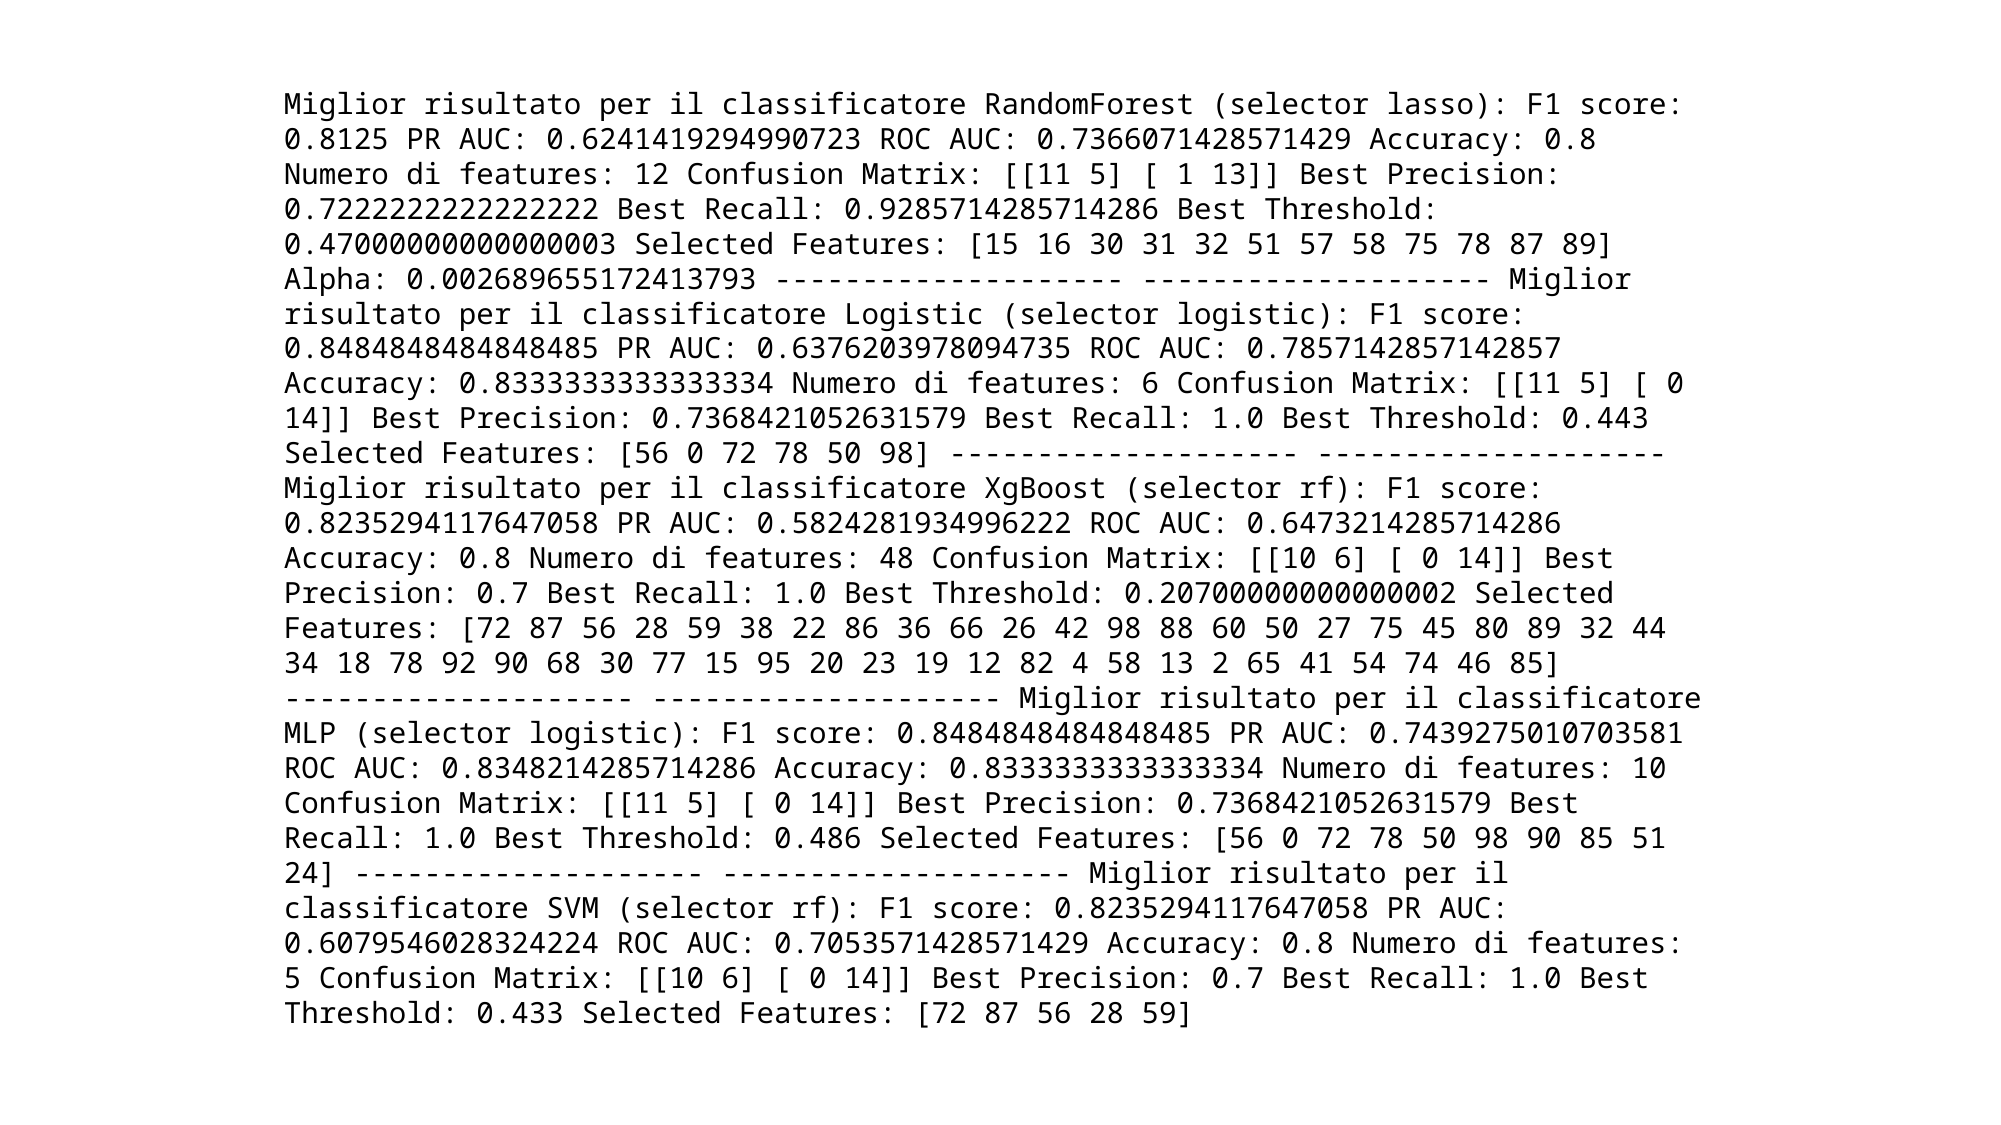

Miglior risultato per il classificatore RandomForest (selector lasso): F1 score: 0.8125 PR AUC: 0.6241419294990723 ROC AUC: 0.7366071428571429 Accuracy: 0.8 Numero di features: 12 Confusion Matrix: [[11 5] [ 1 13]] Best Precision: 0.7222222222222222 Best Recall: 0.9285714285714286 Best Threshold: 0.47000000000000003 Selected Features: [15 16 30 31 32 51 57 58 75 78 87 89] Alpha: 0.002689655172413793 -------------------- -------------------- Miglior risultato per il classificatore Logistic (selector logistic): F1 score: 0.8484848484848485 PR AUC: 0.6376203978094735 ROC AUC: 0.7857142857142857 Accuracy: 0.8333333333333334 Numero di features: 6 Confusion Matrix: [[11 5] [ 0 14]] Best Precision: 0.7368421052631579 Best Recall: 1.0 Best Threshold: 0.443 Selected Features: [56 0 72 78 50 98] -------------------- -------------------- Miglior risultato per il classificatore XgBoost (selector rf): F1 score: 0.8235294117647058 PR AUC: 0.5824281934996222 ROC AUC: 0.6473214285714286 Accuracy: 0.8 Numero di features: 48 Confusion Matrix: [[10 6] [ 0 14]] Best Precision: 0.7 Best Recall: 1.0 Best Threshold: 0.20700000000000002 Selected Features: [72 87 56 28 59 38 22 86 36 66 26 42 98 88 60 50 27 75 45 80 89 32 44 34 18 78 92 90 68 30 77 15 95 20 23 19 12 82 4 58 13 2 65 41 54 74 46 85] -------------------- -------------------- Miglior risultato per il classificatore MLP (selector logistic): F1 score: 0.8484848484848485 PR AUC: 0.7439275010703581 ROC AUC: 0.8348214285714286 Accuracy: 0.8333333333333334 Numero di features: 10 Confusion Matrix: [[11 5] [ 0 14]] Best Precision: 0.7368421052631579 Best Recall: 1.0 Best Threshold: 0.486 Selected Features: [56 0 72 78 50 98 90 85 51 24] -------------------- -------------------- Miglior risultato per il classificatore SVM (selector rf): F1 score: 0.8235294117647058 PR AUC: 0.6079546028324224 ROC AUC: 0.7053571428571429 Accuracy: 0.8 Numero di features: 5 Confusion Matrix: [[10 6] [ 0 14]] Best Precision: 0.7 Best Recall: 1.0 Best Threshold: 0.433 Selected Features: [72 87 56 28 59]